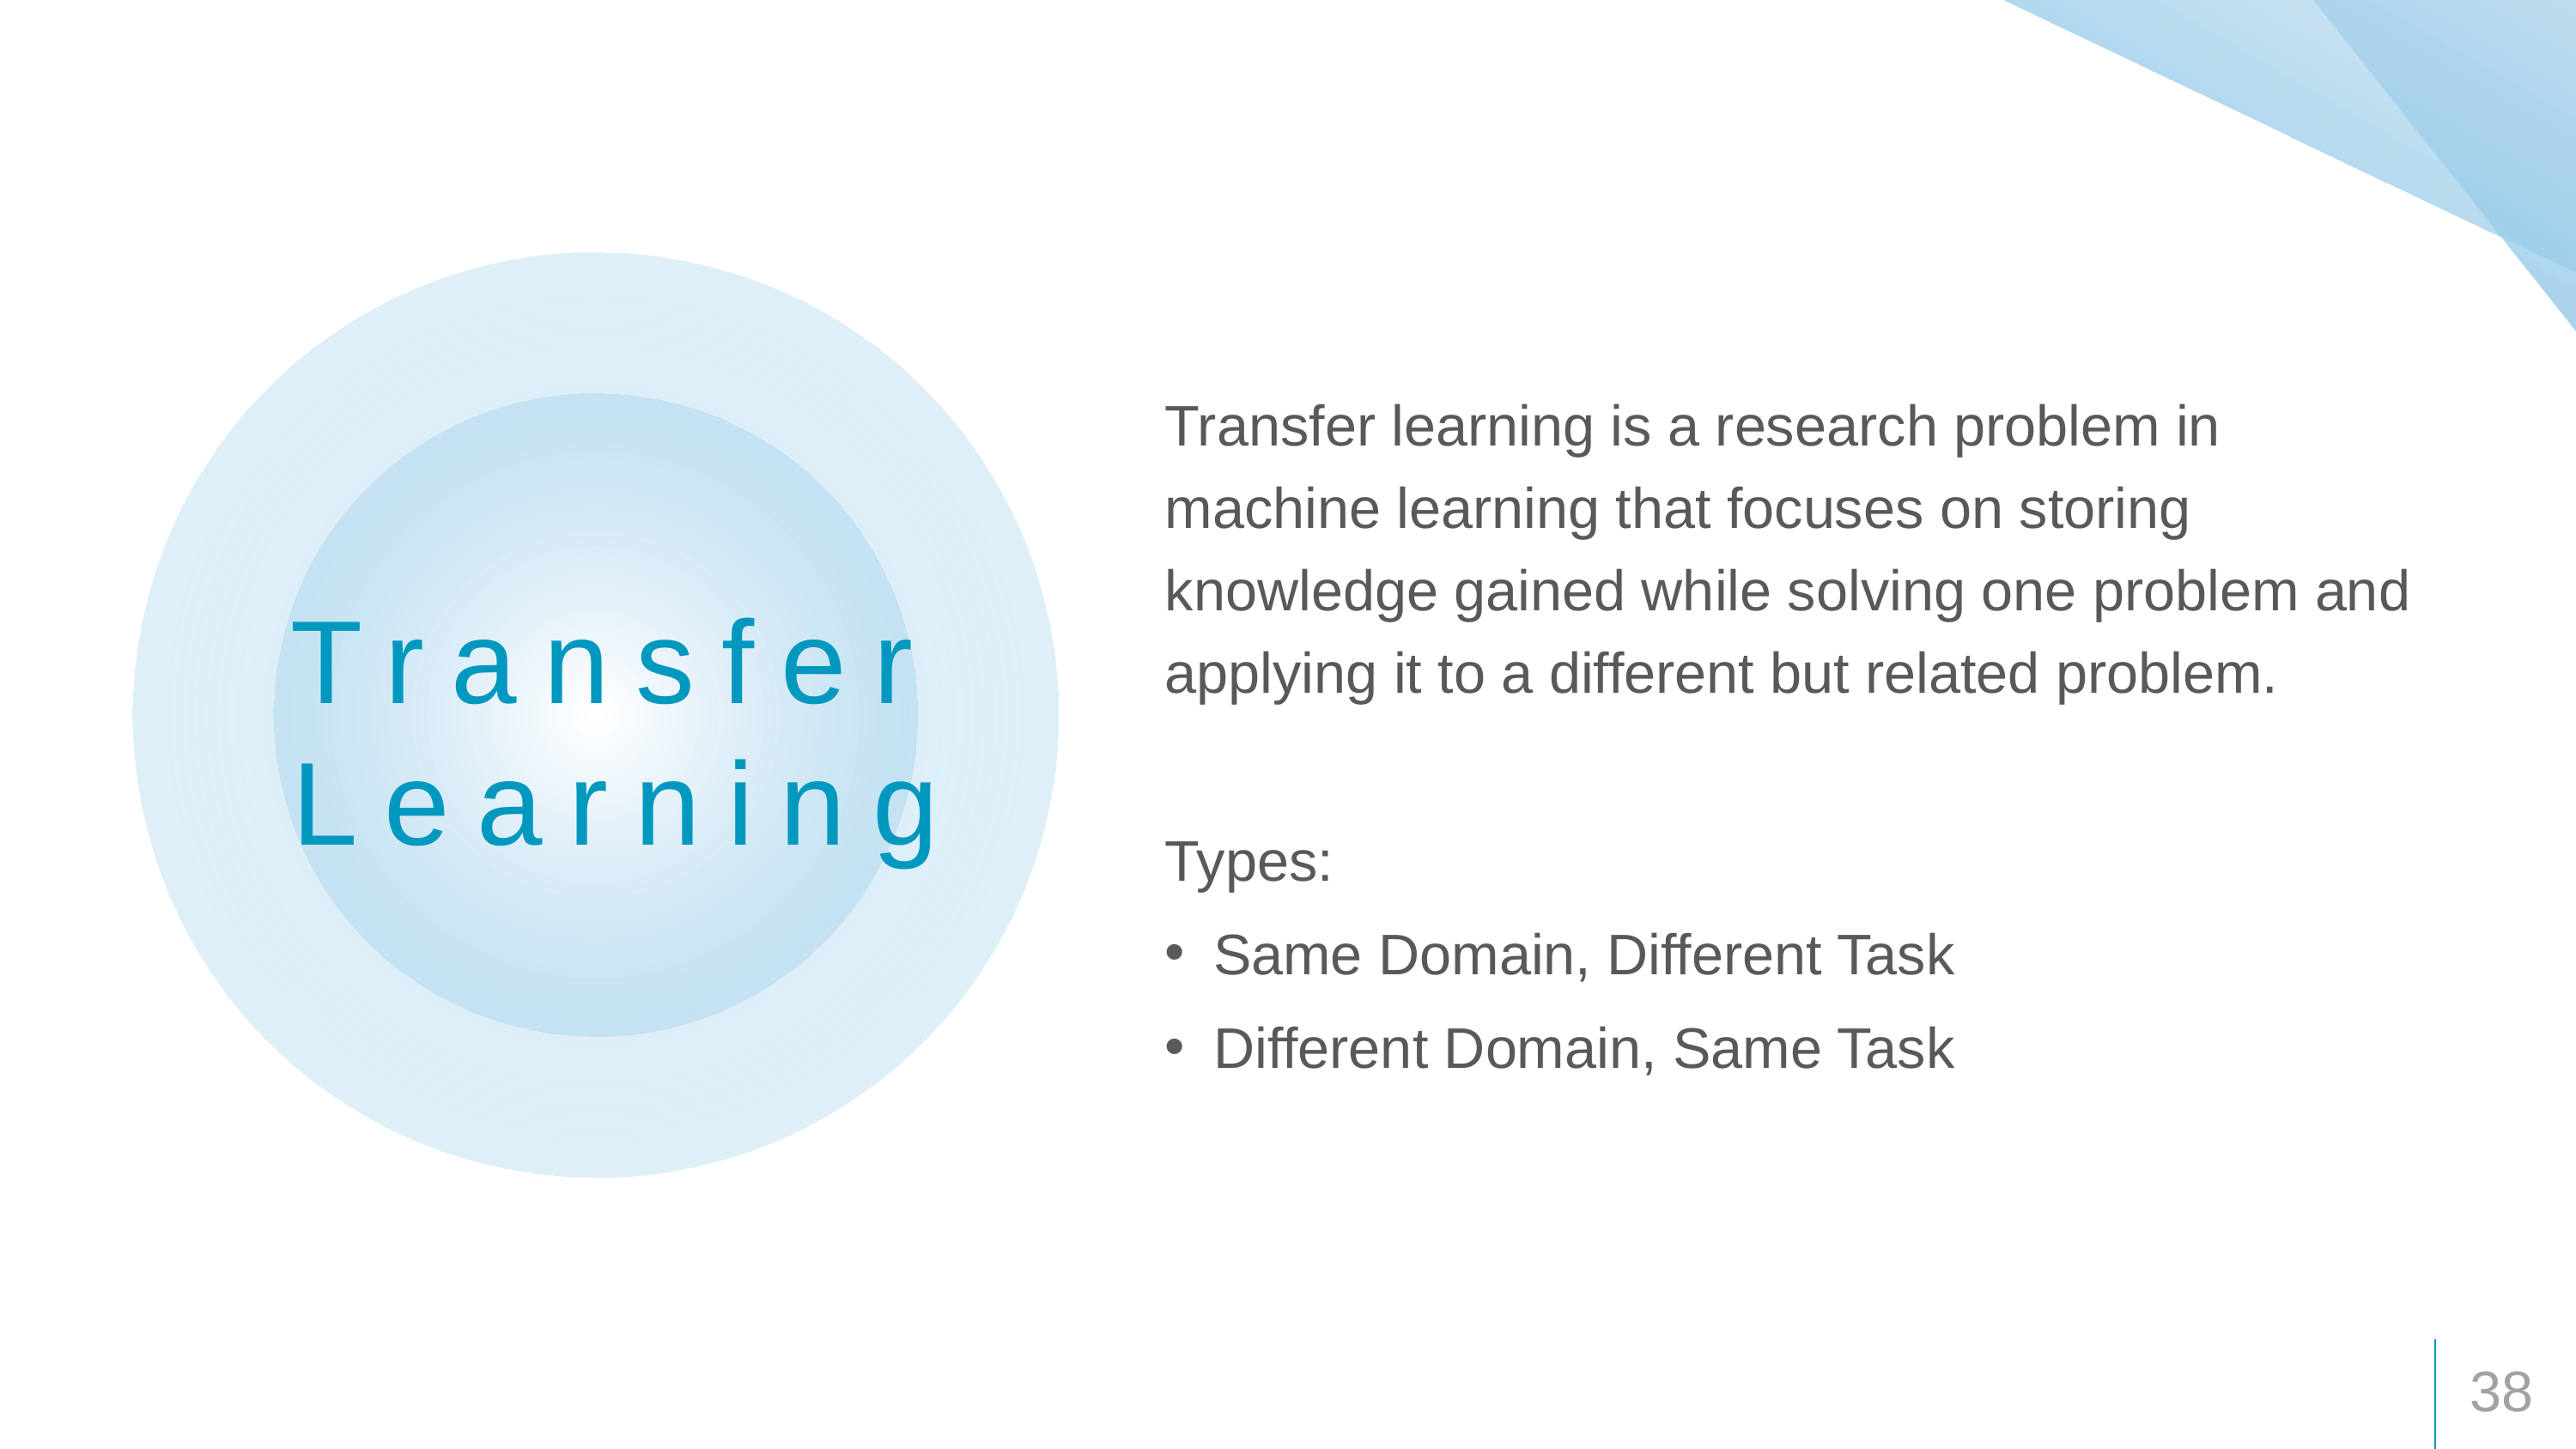

Transfer learning is a research problem in machine learning that focuses on storing knowledge gained while solving one problem and applying it to a different but related problem.

Types:
Same Domain, Different Task
Different Domain, Same Task
# Transfer Learning
38